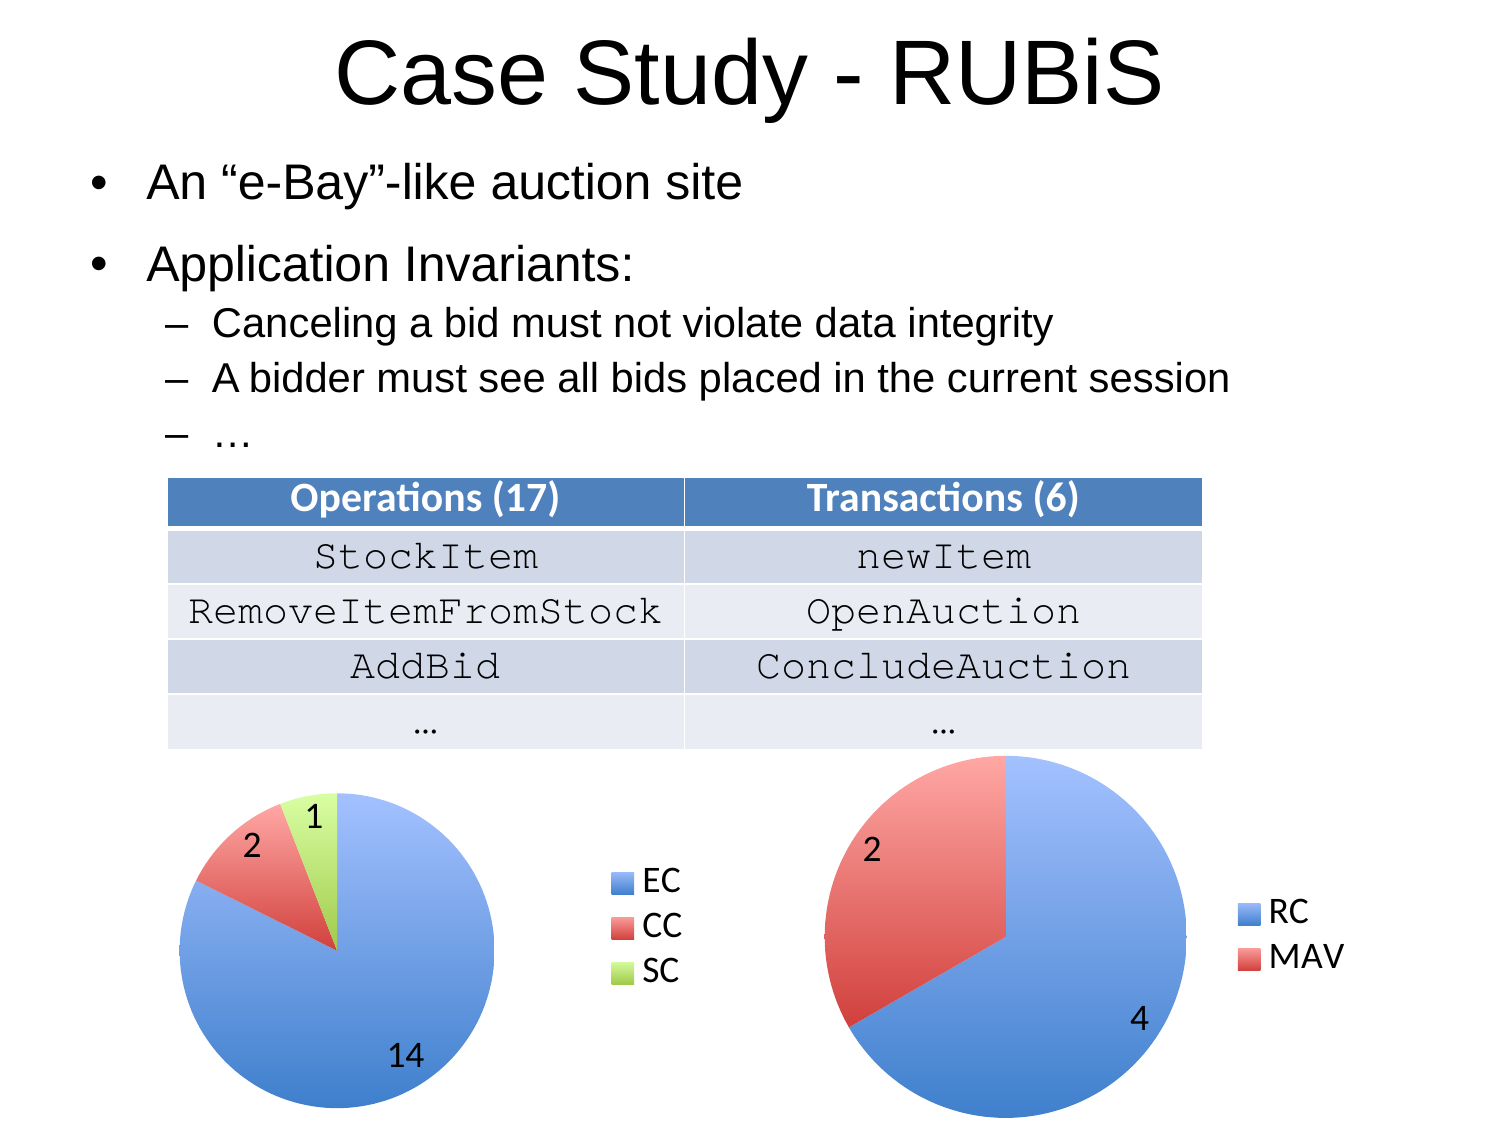

Case Study - RUBiS
An “e-Bay”-like auction site

Application Invariants:
Canceling a bid must not violate data integrity
A bidder must see all bids placed in the current session
…

| Operations (17) | Transactions (6) |
| --- | --- |
| StockItem | newItem |
| RemoveItemFromStock | OpenAuction |
| AddBid | ConcludeAuction |
| … | … |

### Chart

| Category | Operations |
|---|---|
| EC | 14.0 |
| CC | 2.0 |
| SC | 1.0 |

### Chart

| Category | Sales |
|---|---|
| RC | 4.0 |
| MAV | 2.0 |